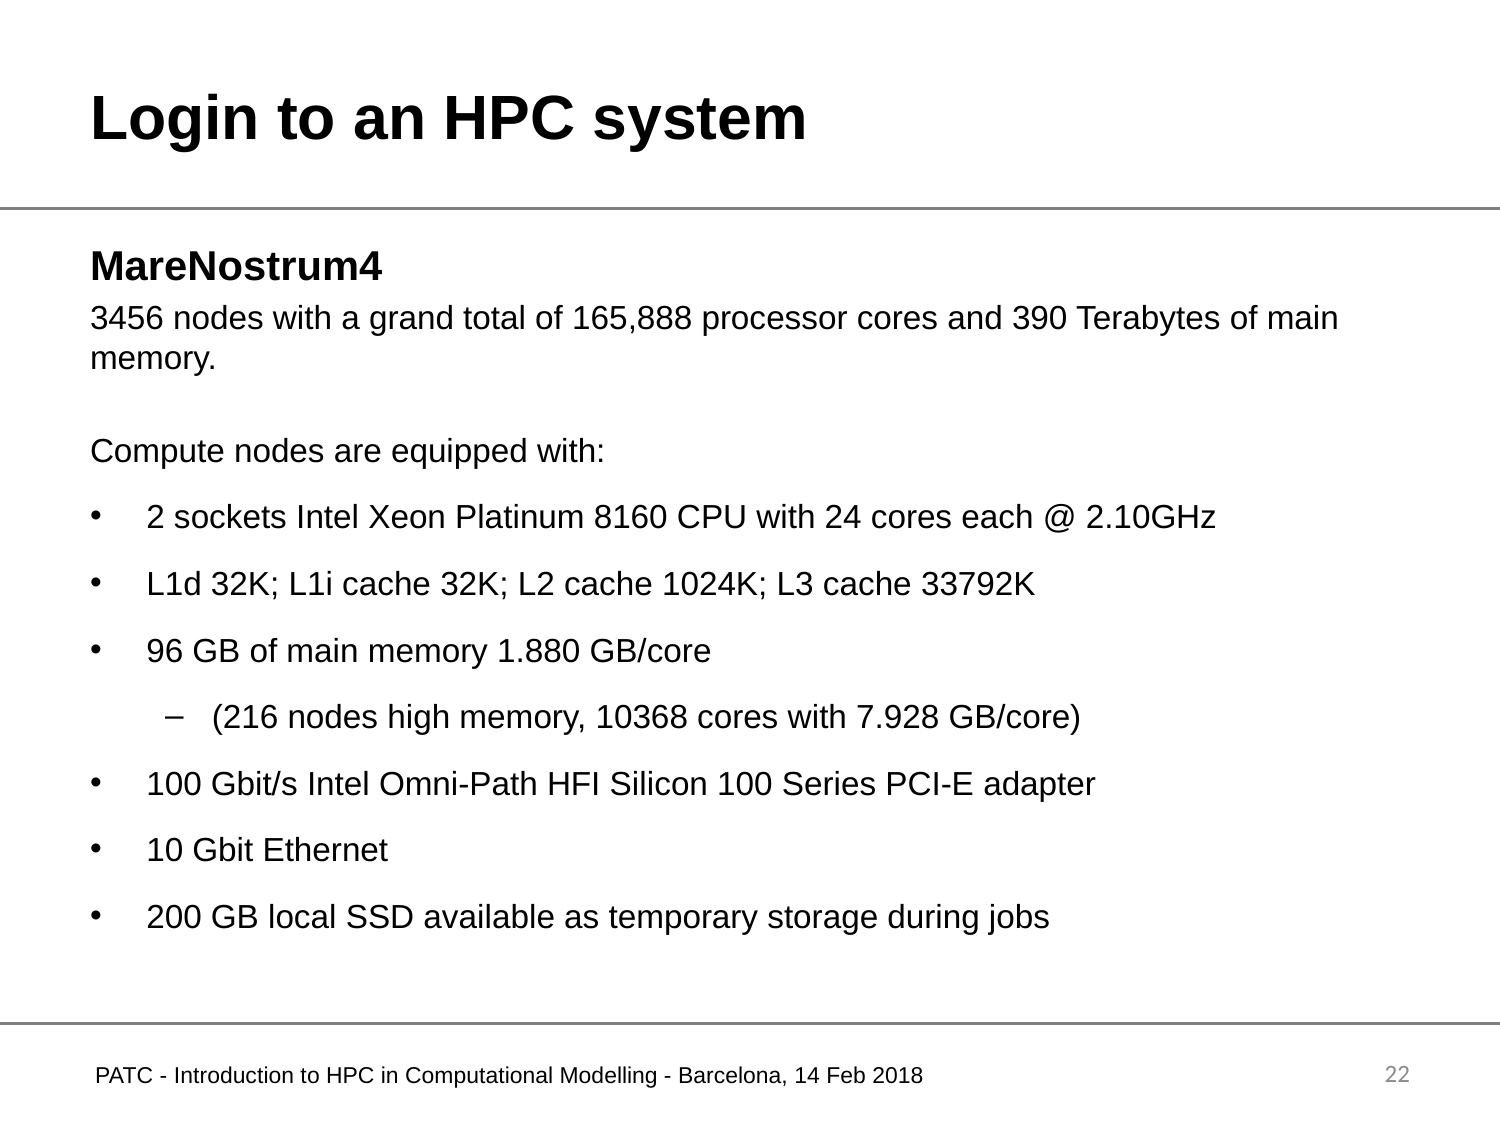

# Login to an HPC system
MareNostrum4
3456 nodes with a grand total of 165,888 processor cores and 390 Terabytes of main memory.

Compute nodes are equipped with:
2 sockets Intel Xeon Platinum 8160 CPU with 24 cores each @ 2.10GHz
L1d 32K; L1i cache 32K; L2 cache 1024K; L3 cache 33792K
96 GB of main memory 1.880 GB/core
(216 nodes high memory, 10368 cores with 7.928 GB/core)
100 Gbit/s Intel Omni-Path HFI Silicon 100 Series PCI-E adapter
10 Gbit Ethernet
200 GB local SSD available as temporary storage during jobs
22